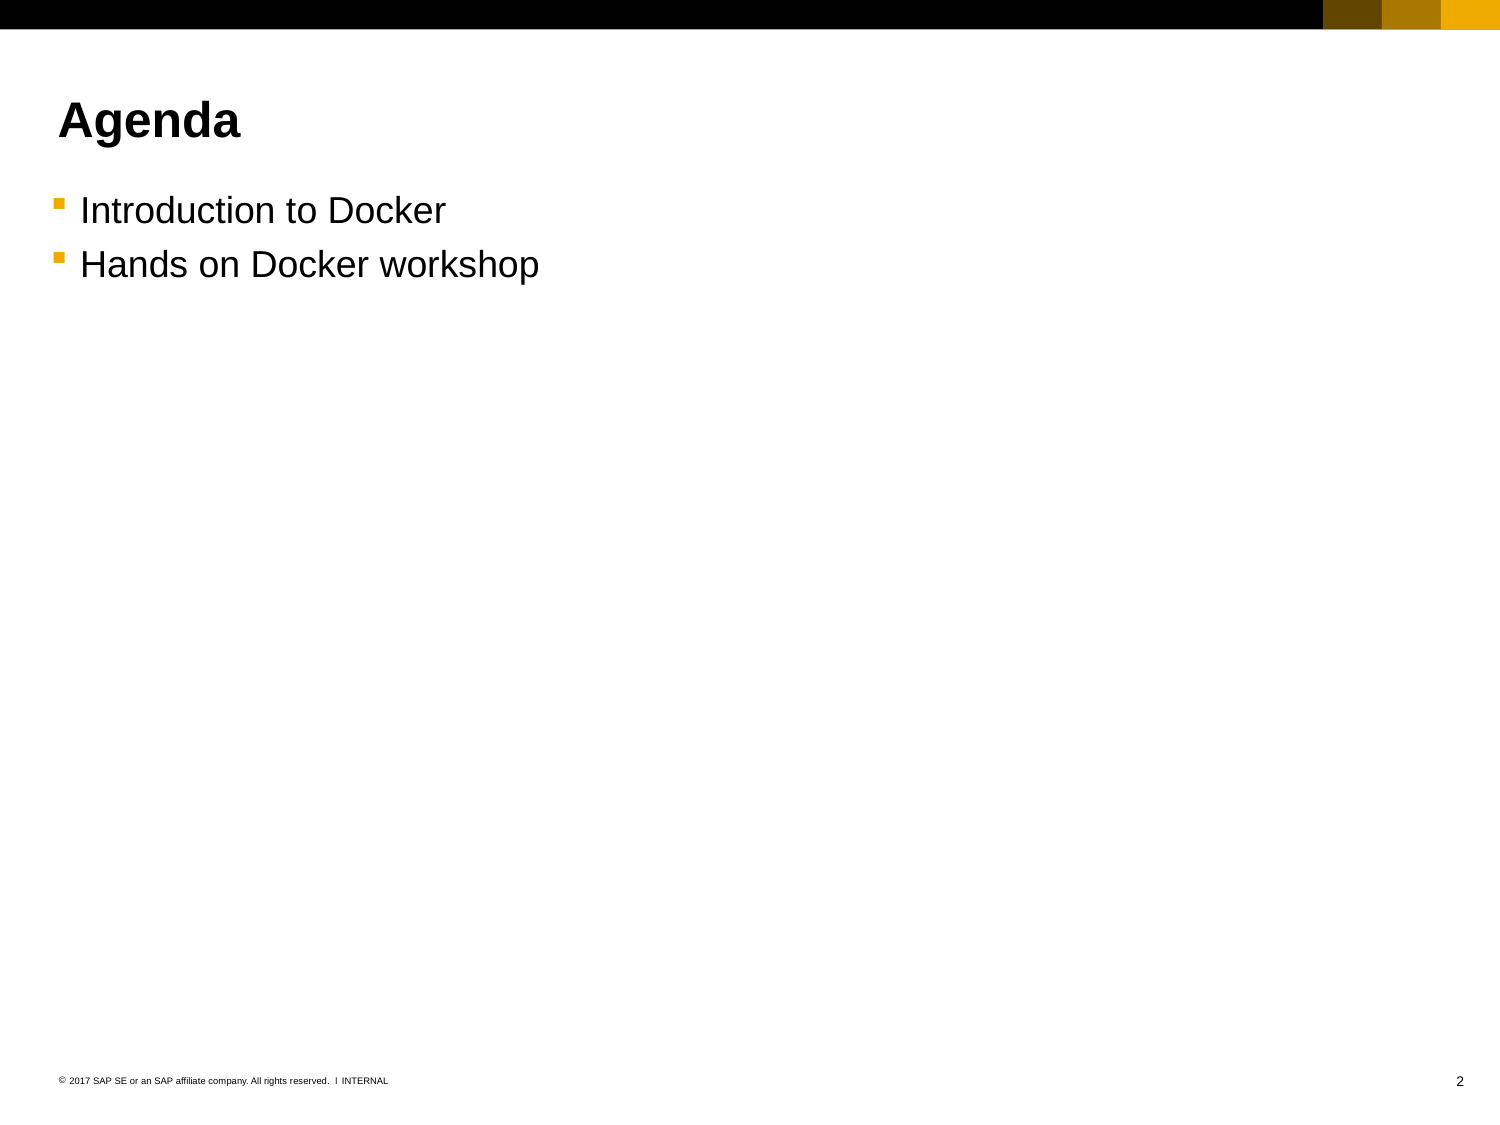

Introduction to Docker
Hands on Docker workshop